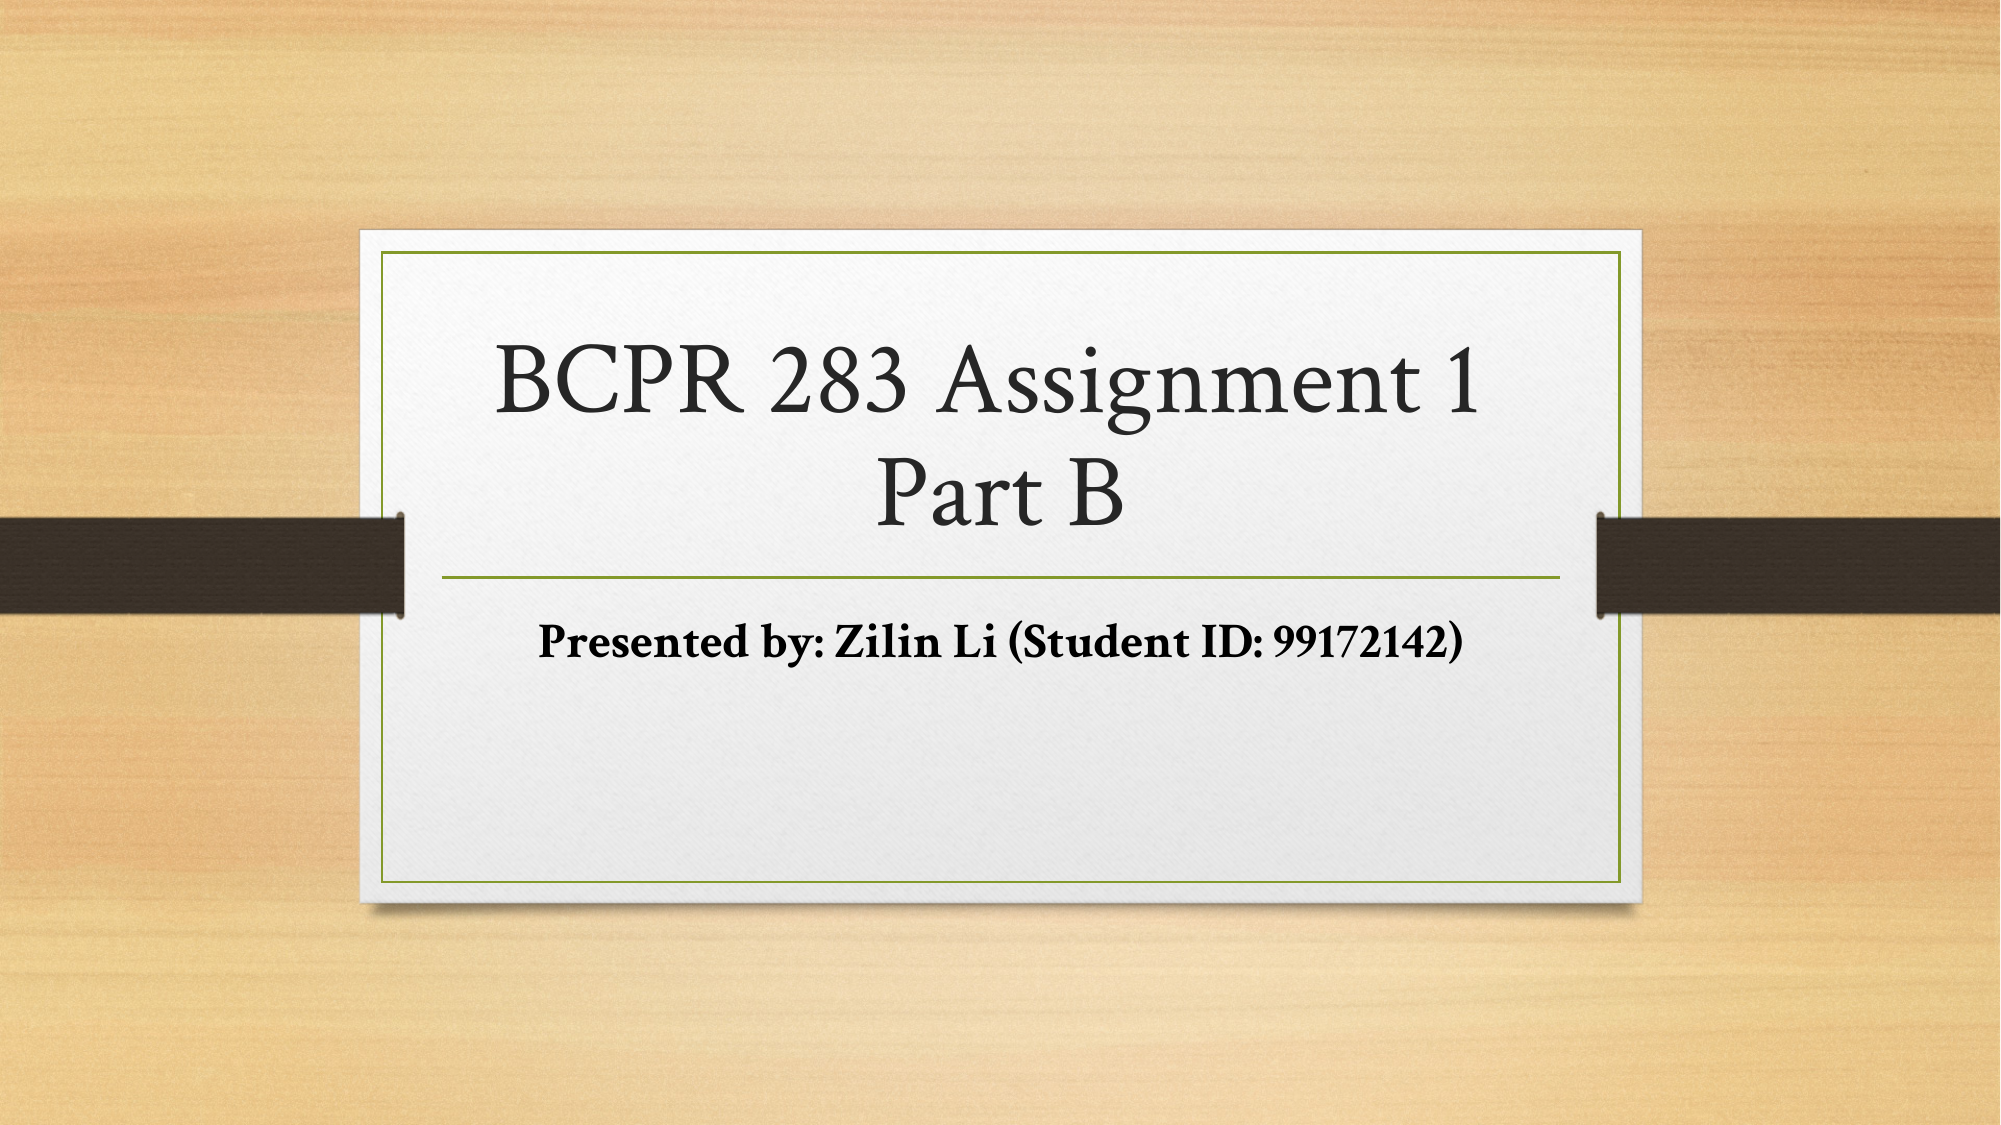

# BCPR 283 Assignment 1 Part B
Presented by: Zilin Li (Student ID: 99172142)